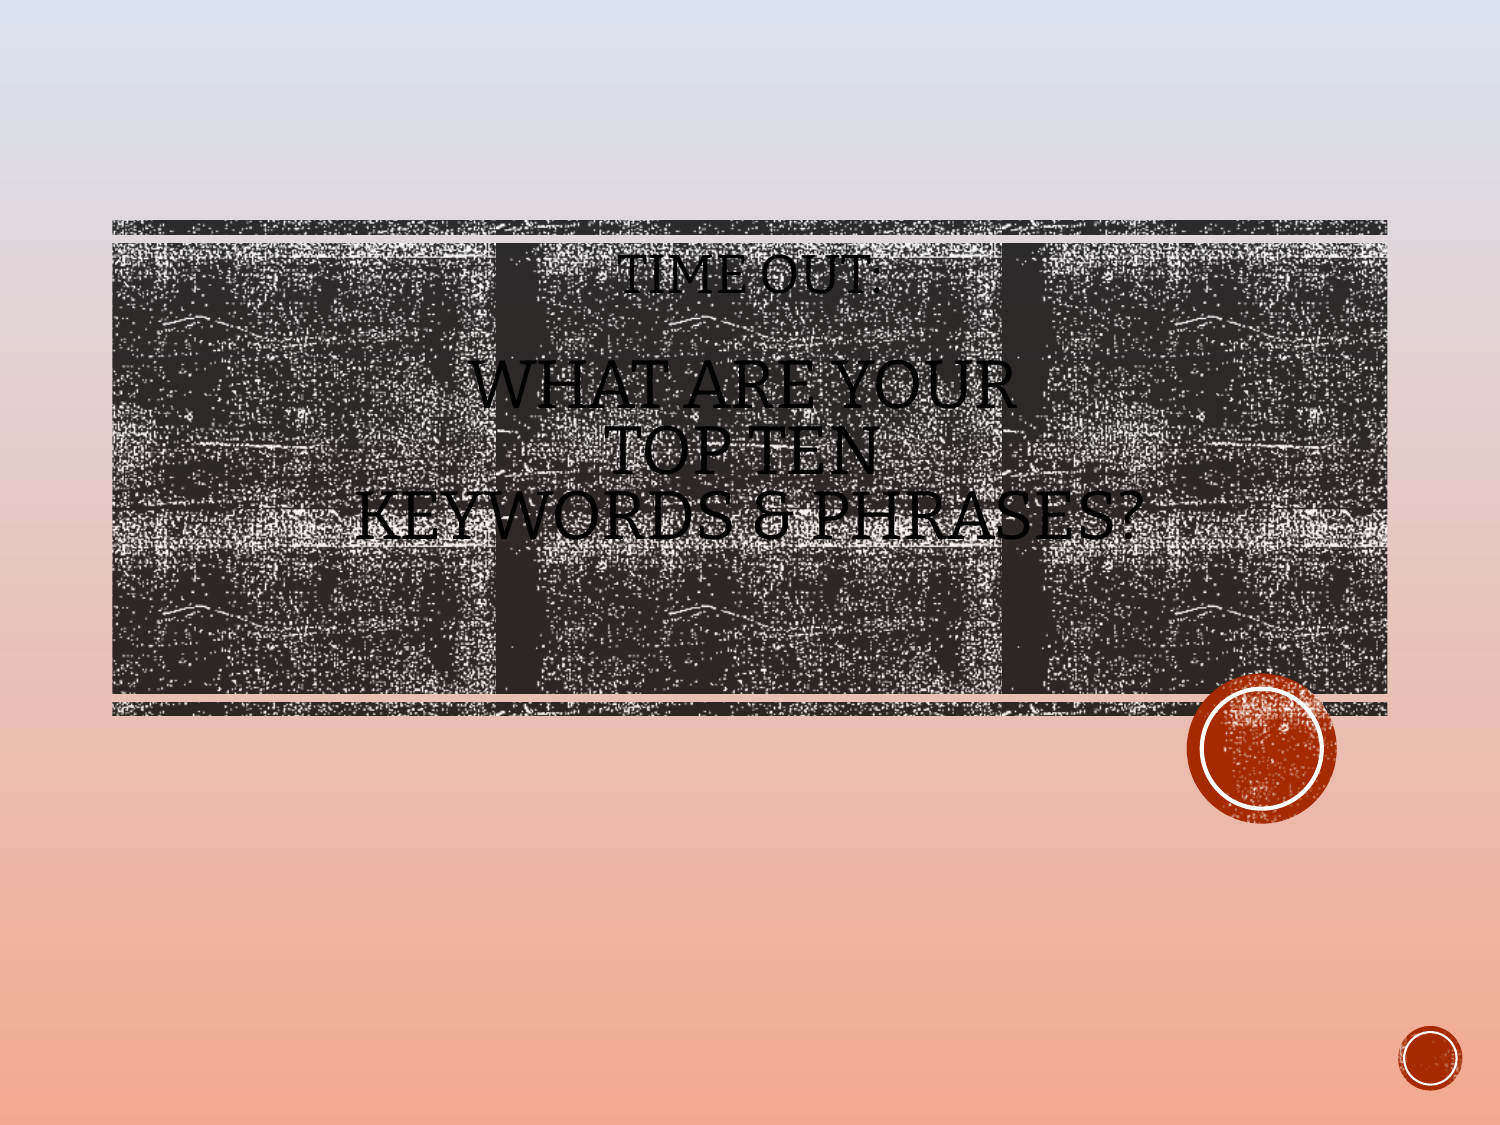

# Time out: What are your top ten keywords & phrases?